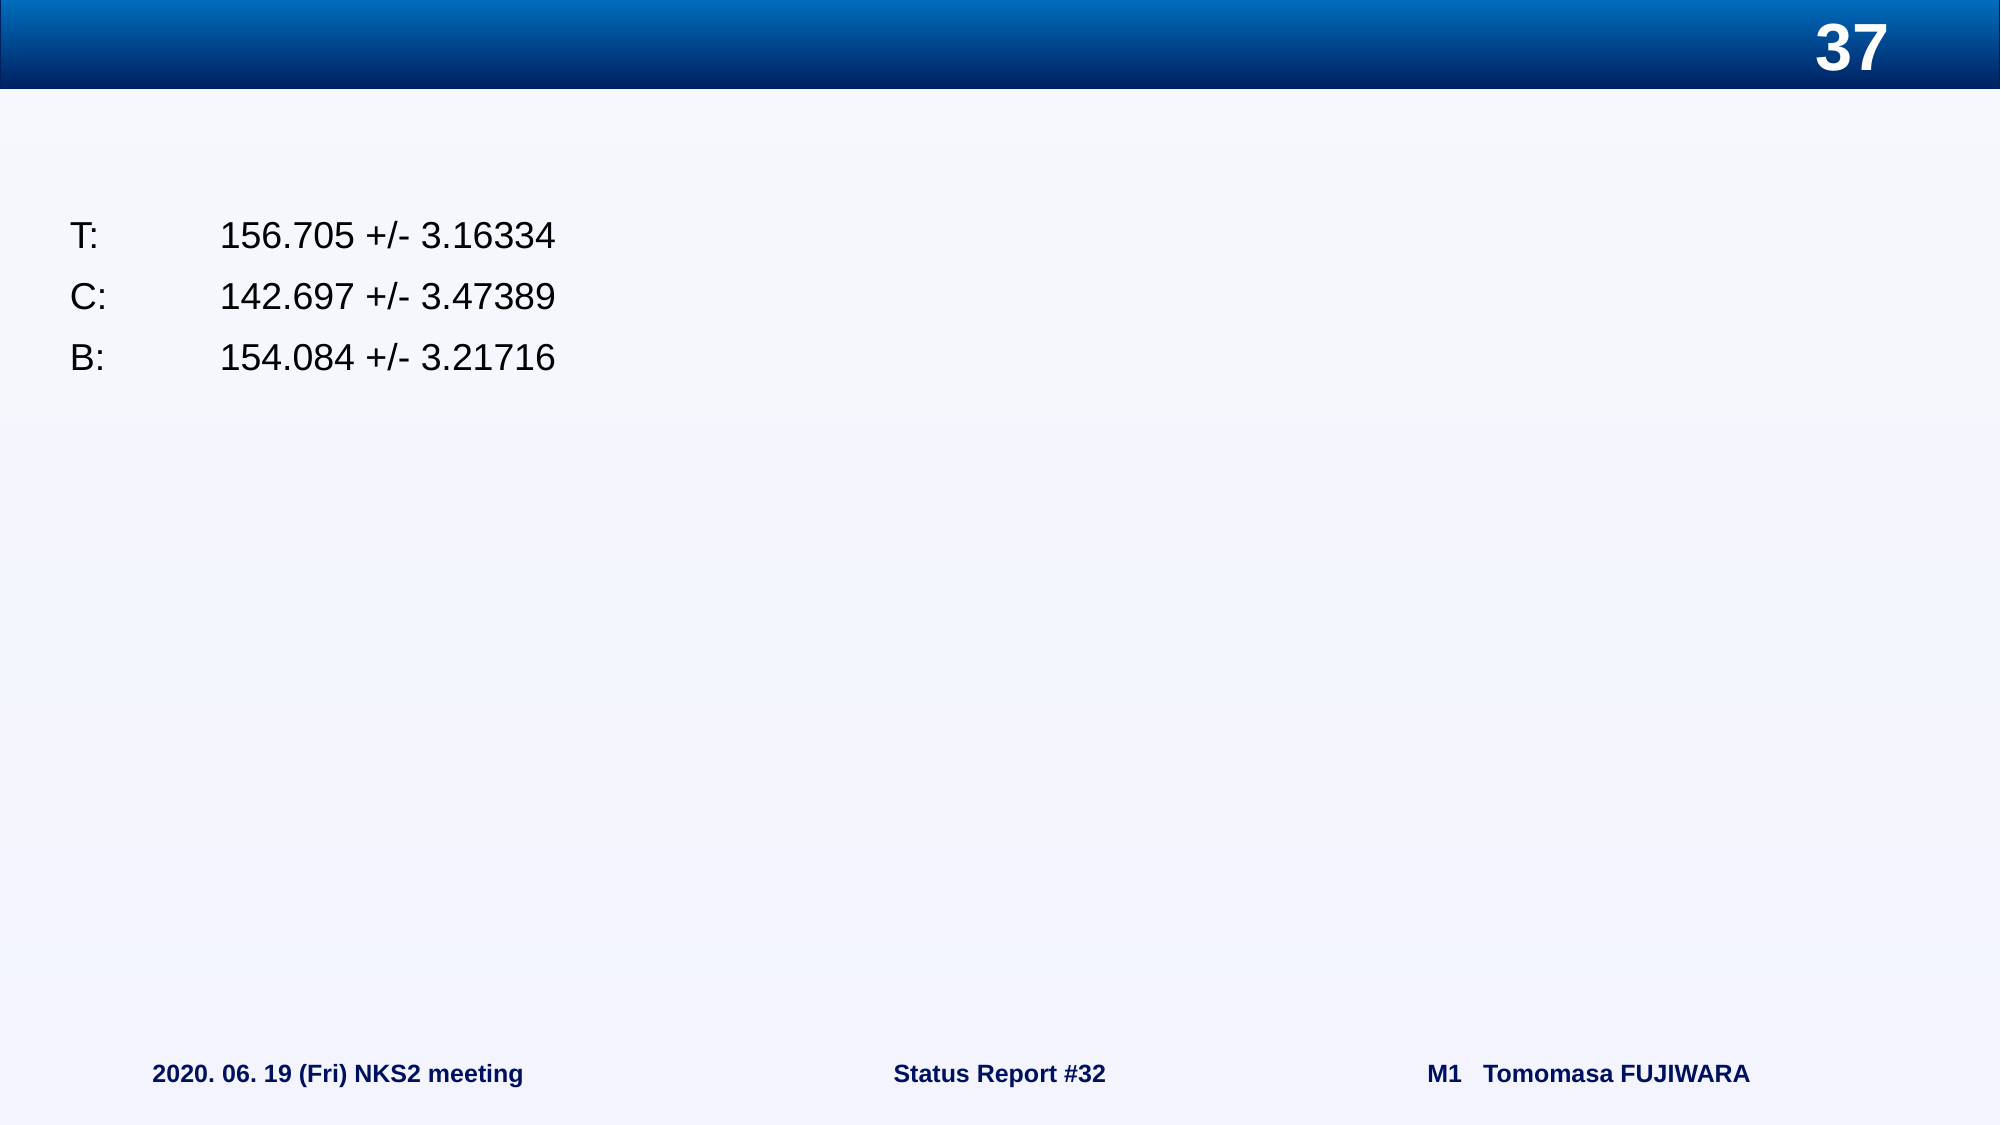

#
T:	156.705 +/- 3.16334
C:	142.697 +/- 3.47389
B:	154.084 +/- 3.21716

2020. 06. 19 (Fri) NKS2 meeting
Status Report #32